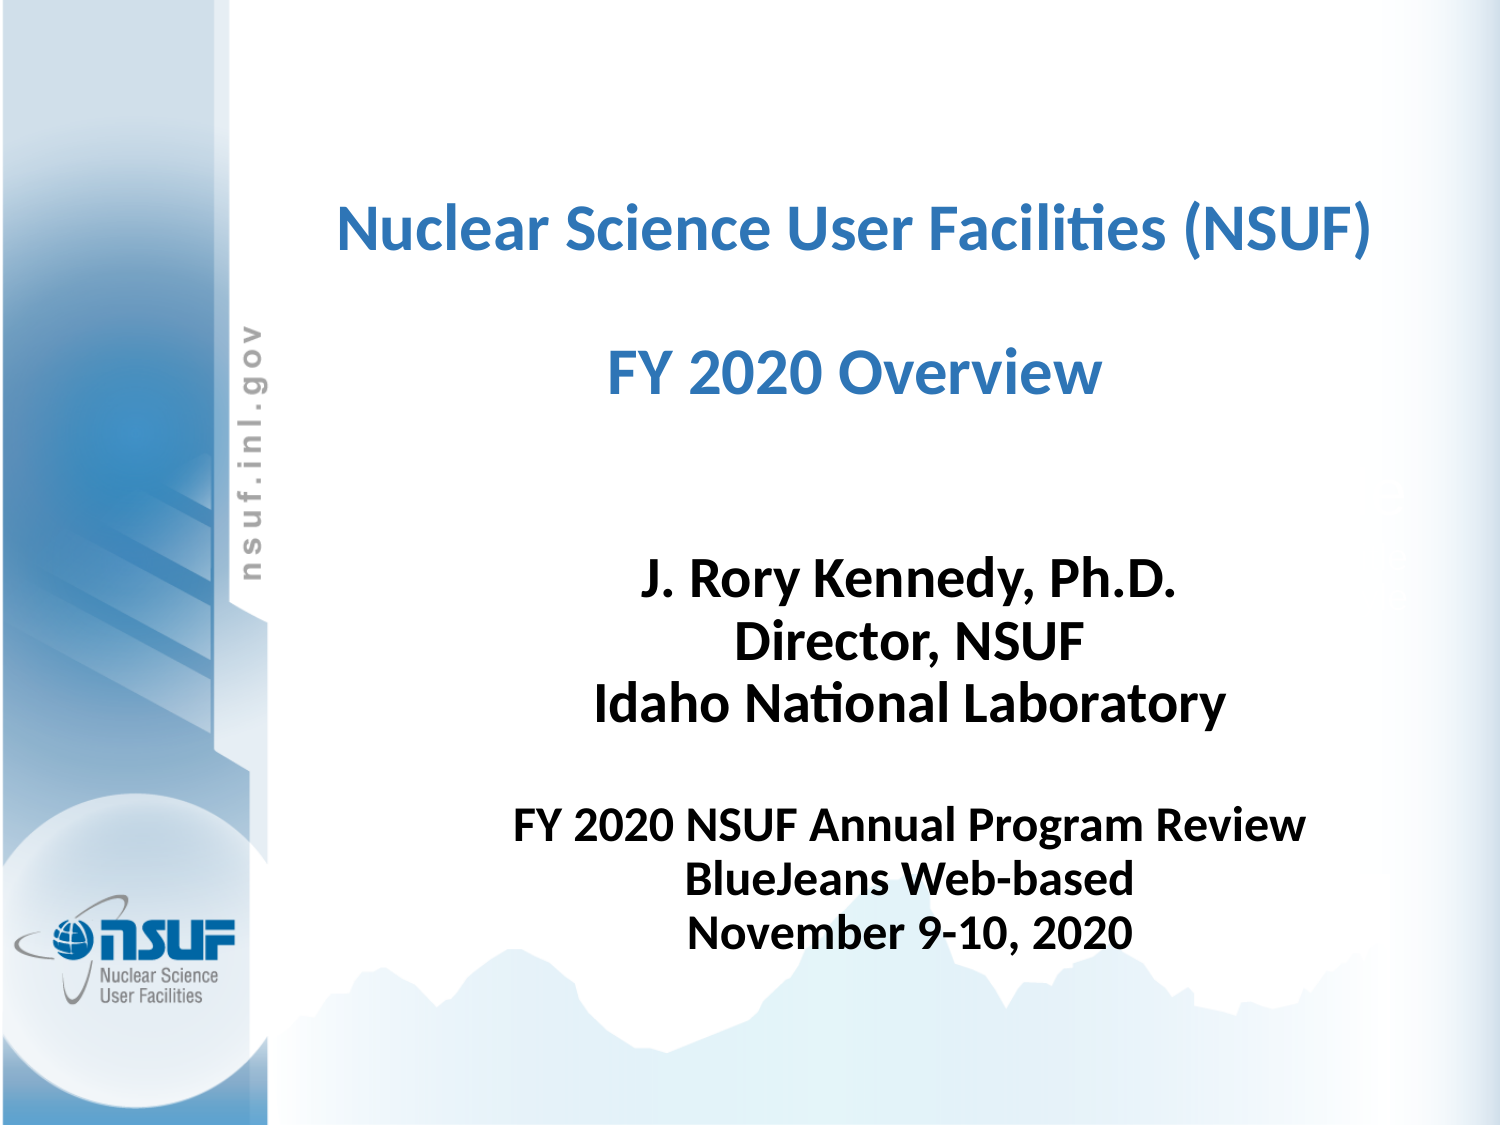

# Nuclear Science User Facilities (NSUF) FY 2020 Overview
J. Rory Kennedy, Ph.D.
Director, NSUF
Idaho National Laboratory

FY 2020 NSUF Annual Program Review
BlueJeans Web-based
November 9-10, 2020